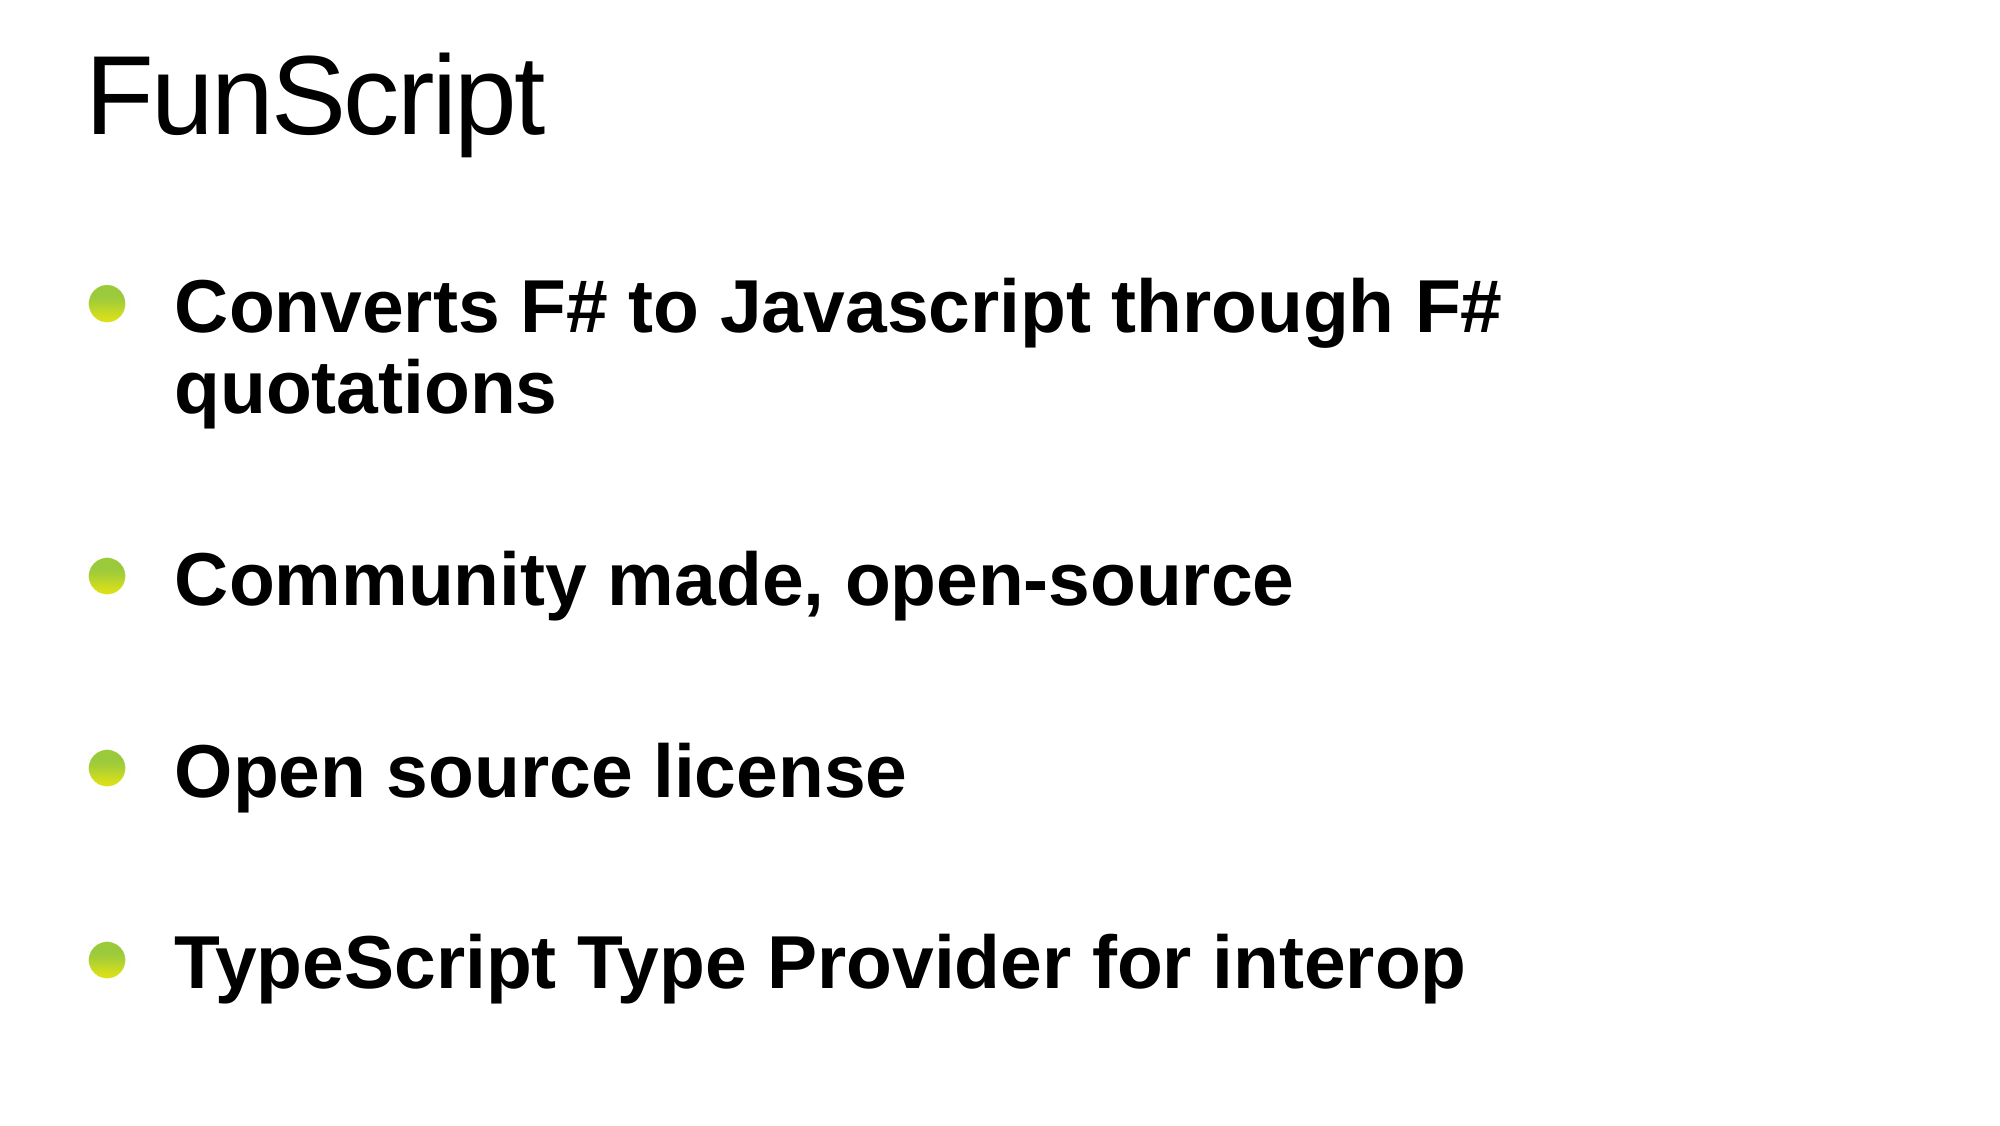

# FunScript

Converts F# to Javascript through F# quotations

Community made, open-source

Open source license

TypeScript Type Provider for interop